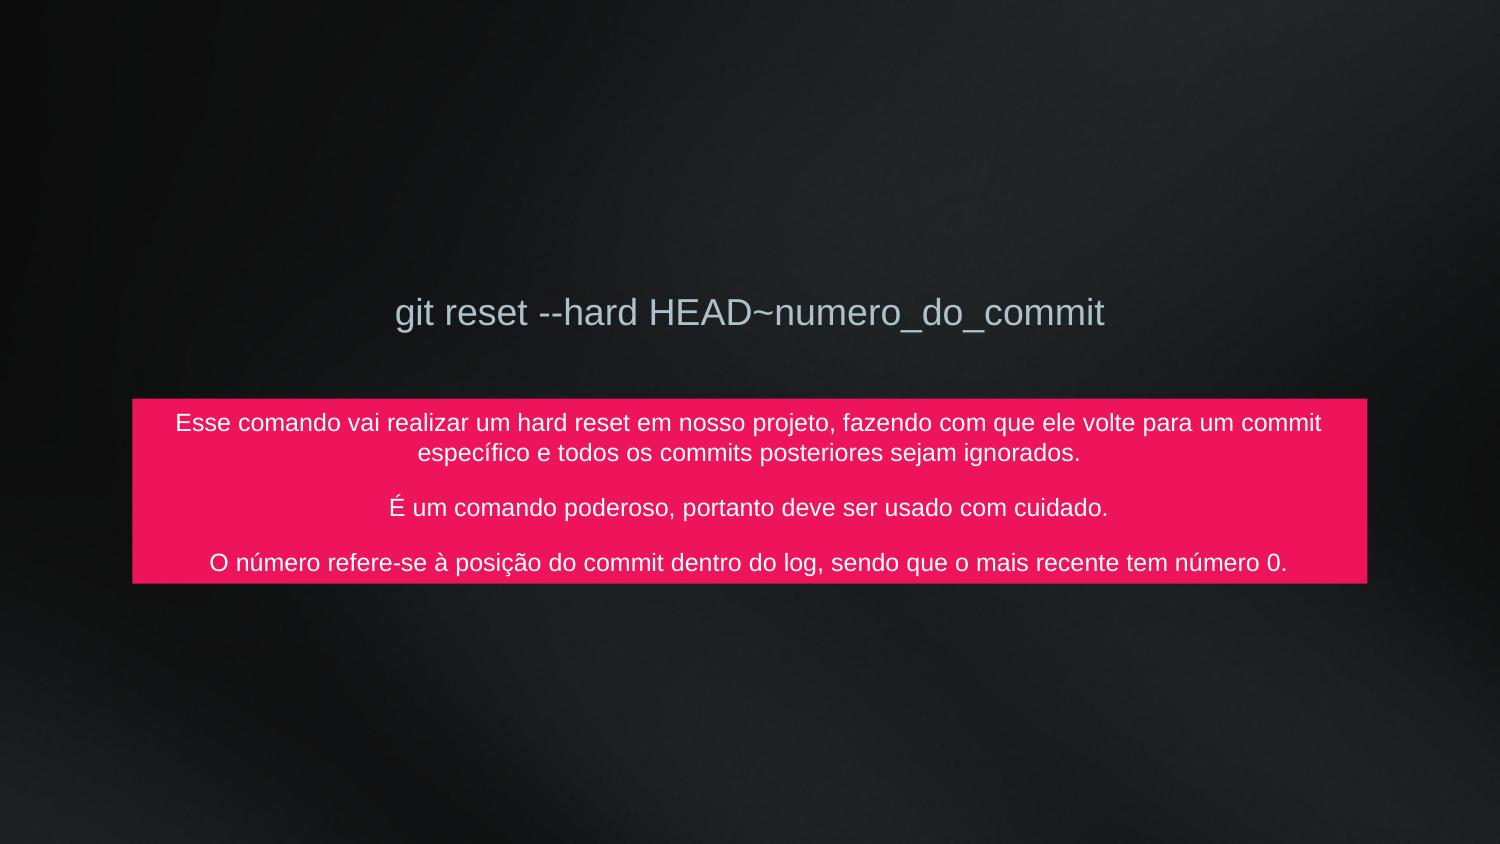

git reset --hard HEAD~numero_do_commit
Esse comando vai realizar um hard reset em nosso projeto, fazendo com que ele volte para um commit específico e todos os commits posteriores sejam ignorados.
É um comando poderoso, portanto deve ser usado com cuidado.
O número refere-se à posição do commit dentro do log, sendo que o mais recente tem número 0.